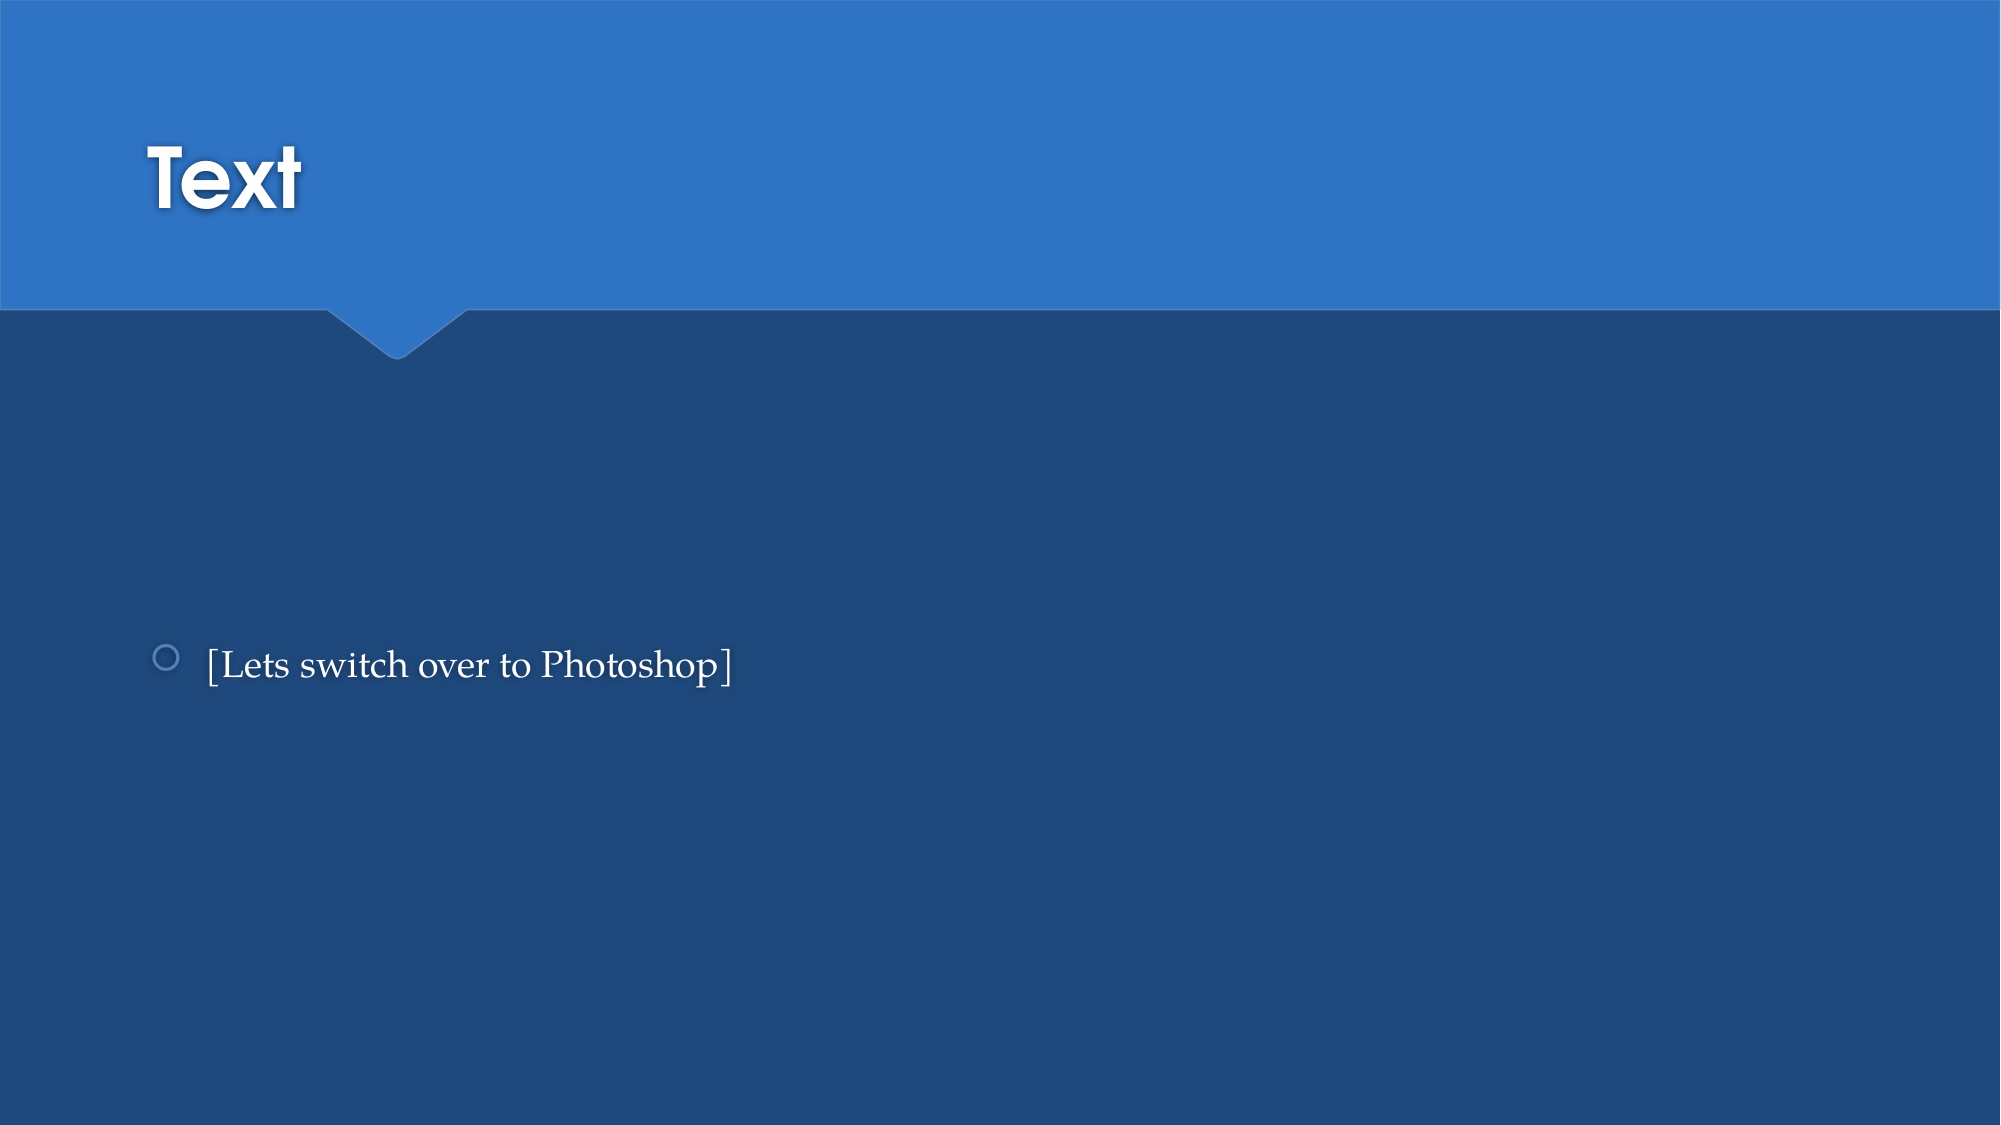

# Text
[Lets switch over to Photoshop]